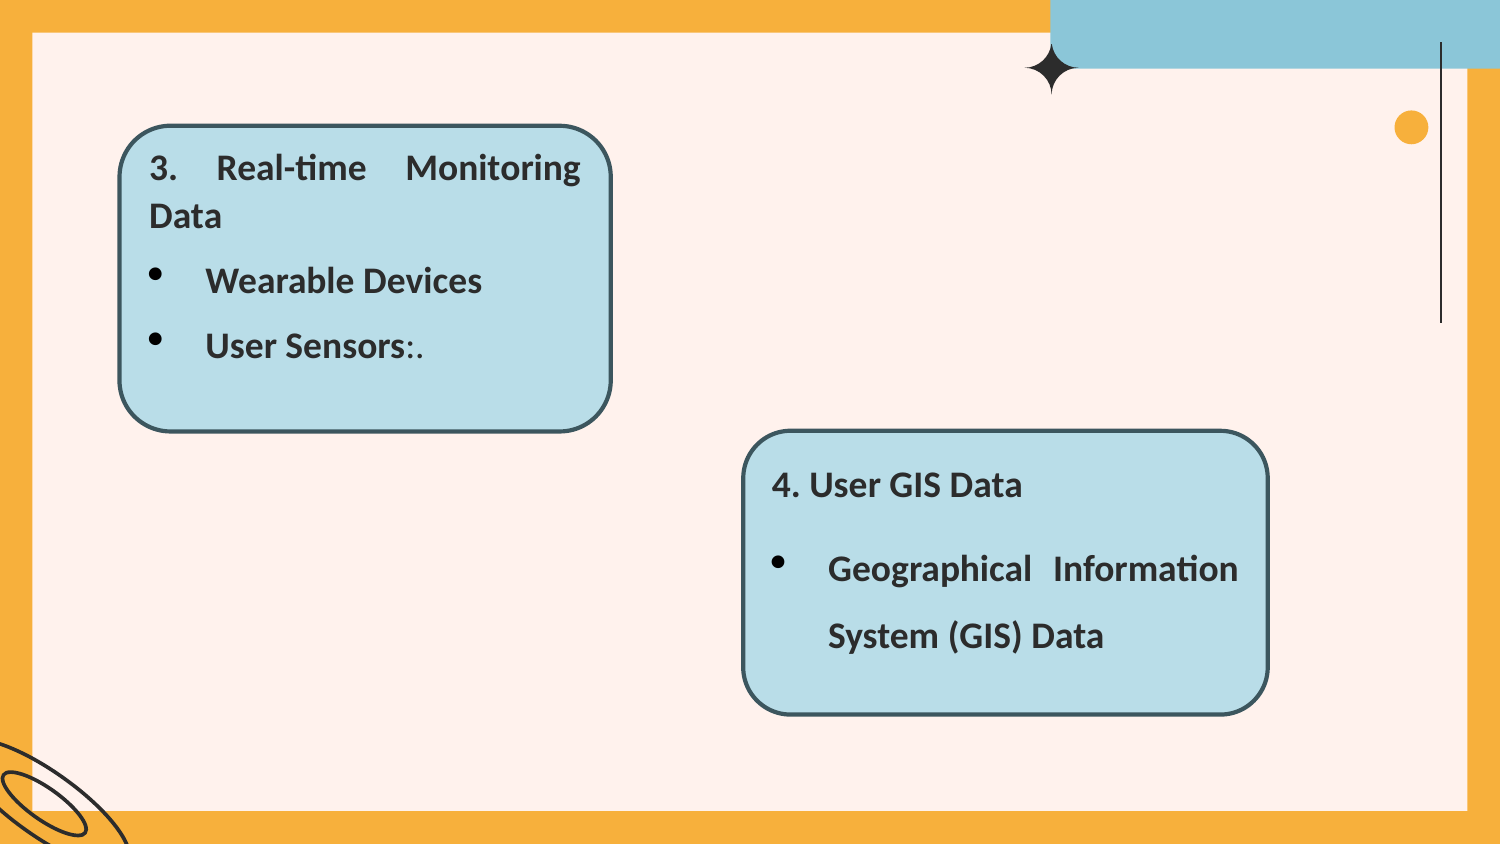

#
3. Real-time Monitoring Data
Wearable Devices
User Sensors:.

4. User GIS Data
Geographical Information System (GIS) Data